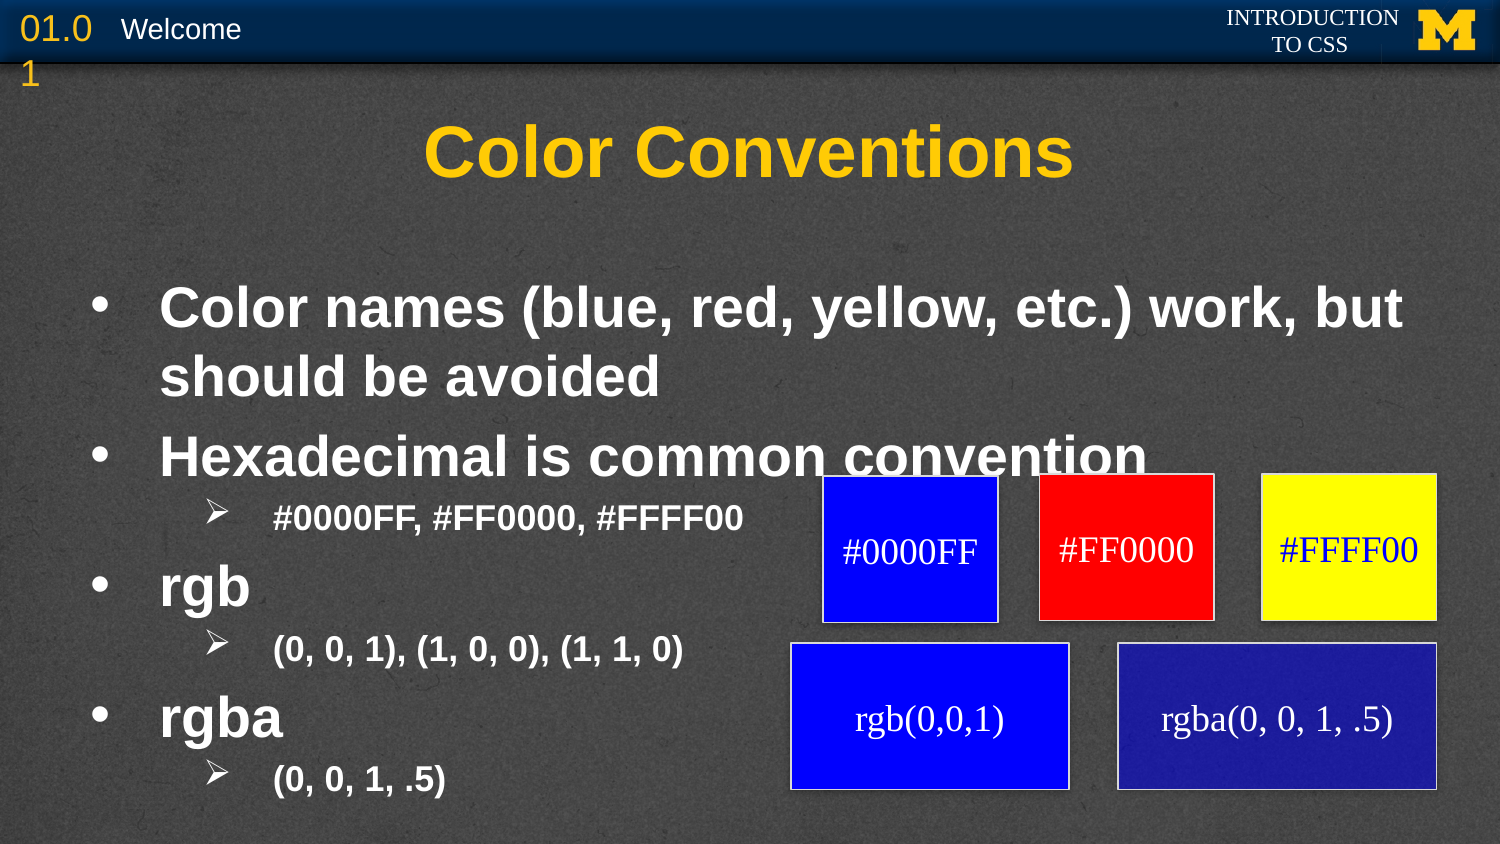

# Color Conventions
Color names (blue, red, yellow, etc.) work, but should be avoided
Hexadecimal is common convention
#0000FF, #FF0000, #FFFF00
rgb
(0, 0, 1), (1, 0, 0), (1, 1, 0)
rgba
(0, 0, 1, .5)

#FF0000
#FFFF00
#0000FF
rgb(0,0,1)
rgba(0, 0, 1, .5)